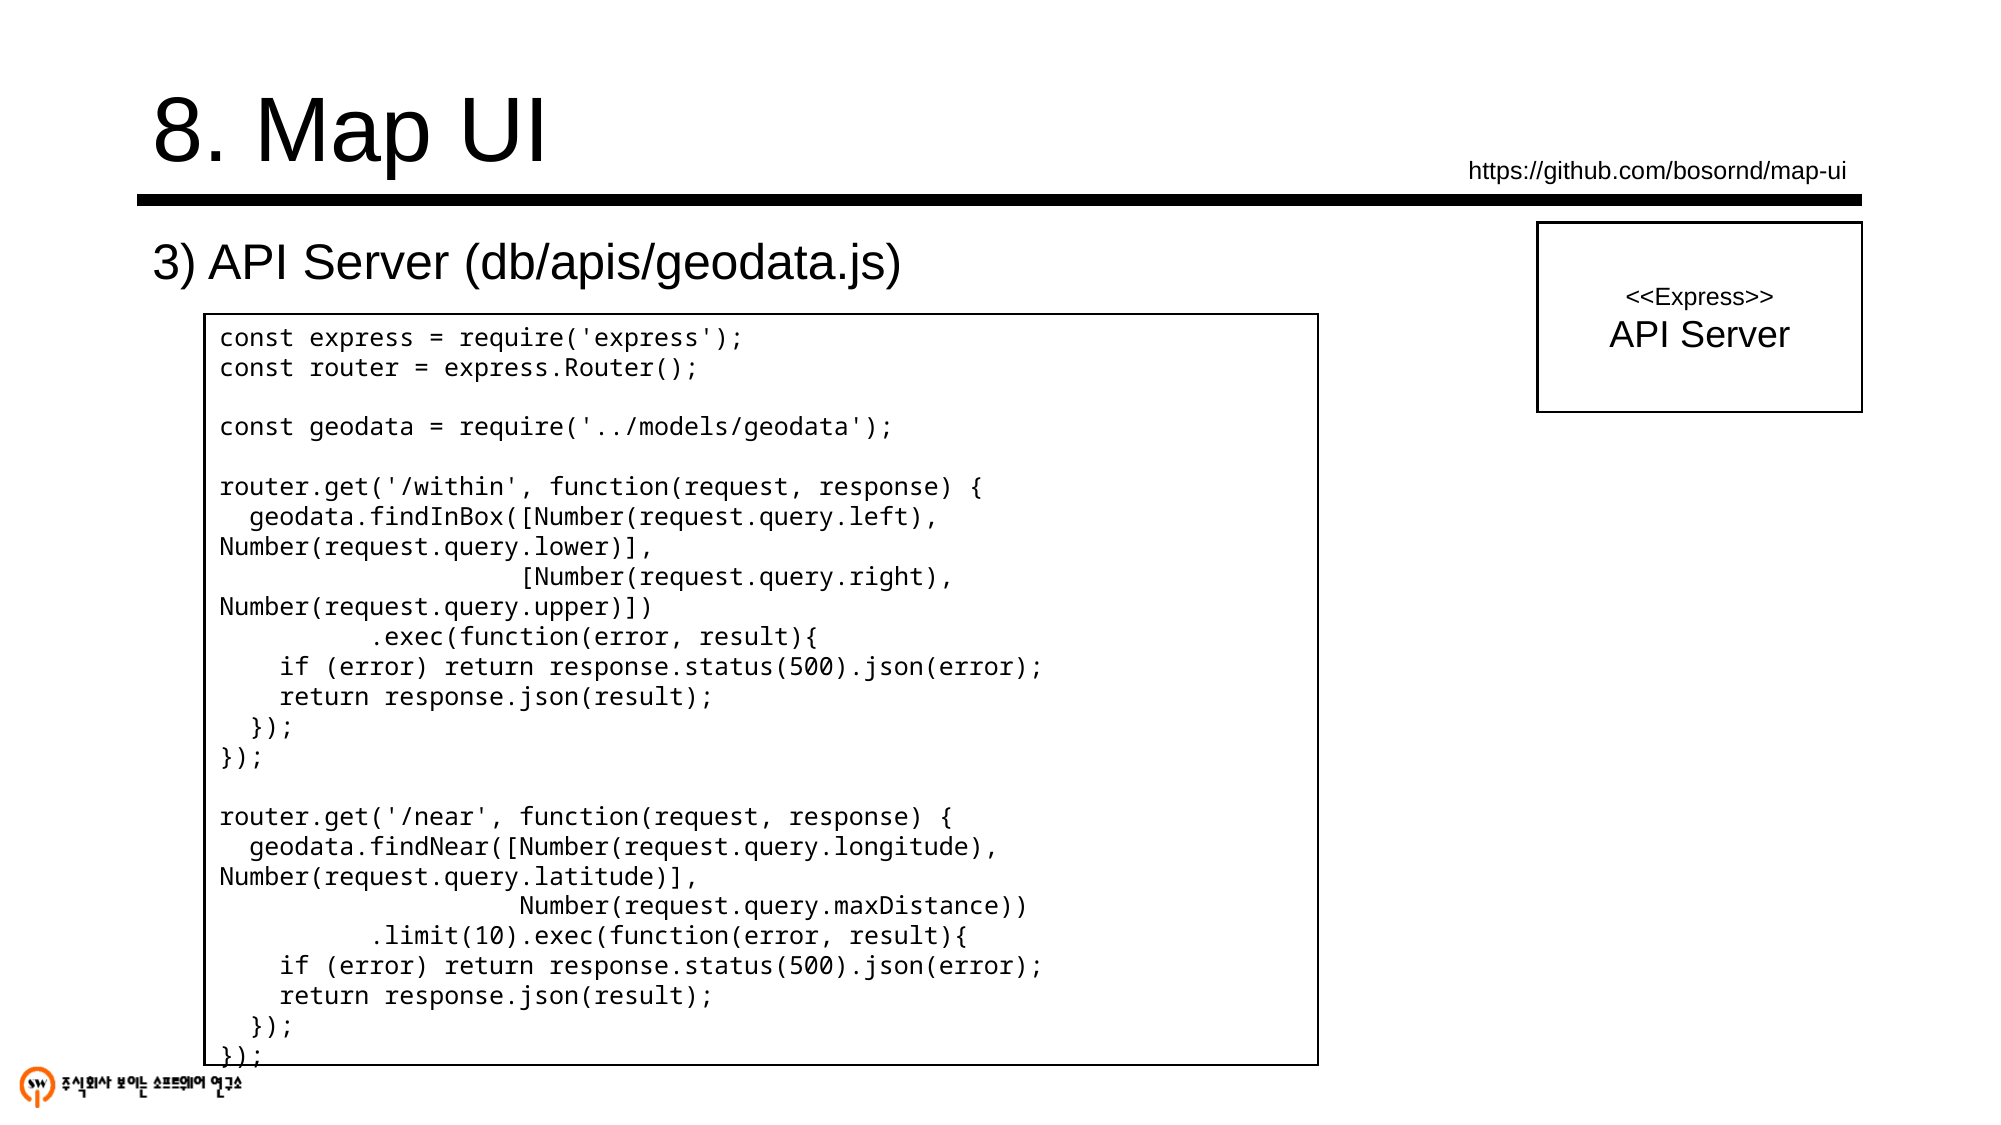

# 8. Map UI
https://github.com/bosornd/map-ui
3) API Server (db/apis/geodata.js)
<<Express>>
API Server
const express = require('express');
const router = express.Router();

const geodata = require('../models/geodata');

router.get('/within', function(request, response) {
  geodata.findInBox([Number(request.query.left), Number(request.query.lower)],
                    [Number(request.query.right), Number(request.query.upper)])
          .exec(function(error, result){
    if (error) return response.status(500).json(error);
    return response.json(result);
  });
});

router.get('/near', function(request, response) {
  geodata.findNear([Number(request.query.longitude), Number(request.query.latitude)],
                    Number(request.query.maxDistance))
          .limit(10).exec(function(error, result){
    if (error) return response.status(500).json(error);
    return response.json(result);
  });
});